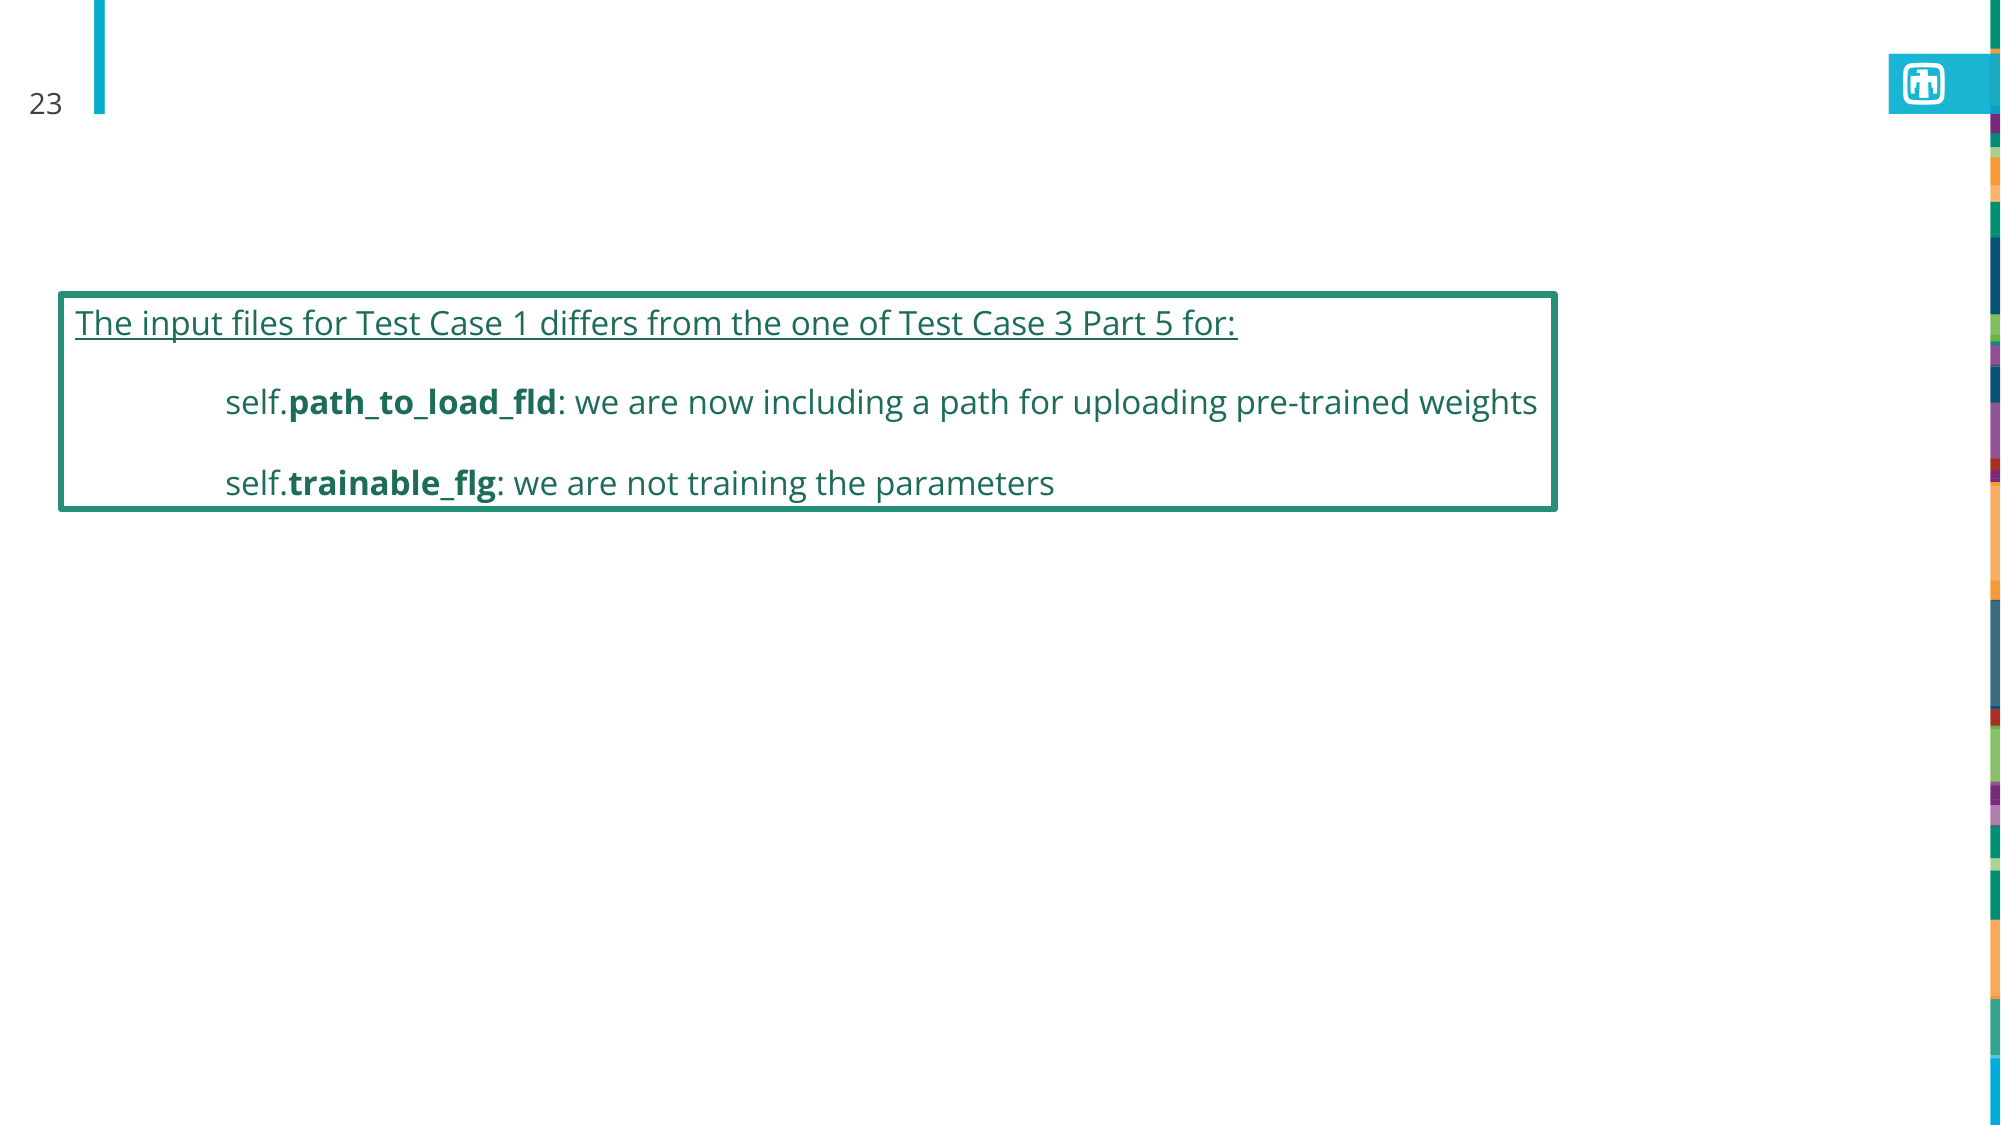

23
The input files for Test Case 1 differs from the one of Test Case 3 Part 5 for:

	self.path_to_load_fld: we are now including a path for uploading pre-trained weights

	self.trainable_flg: we are not training the parameters